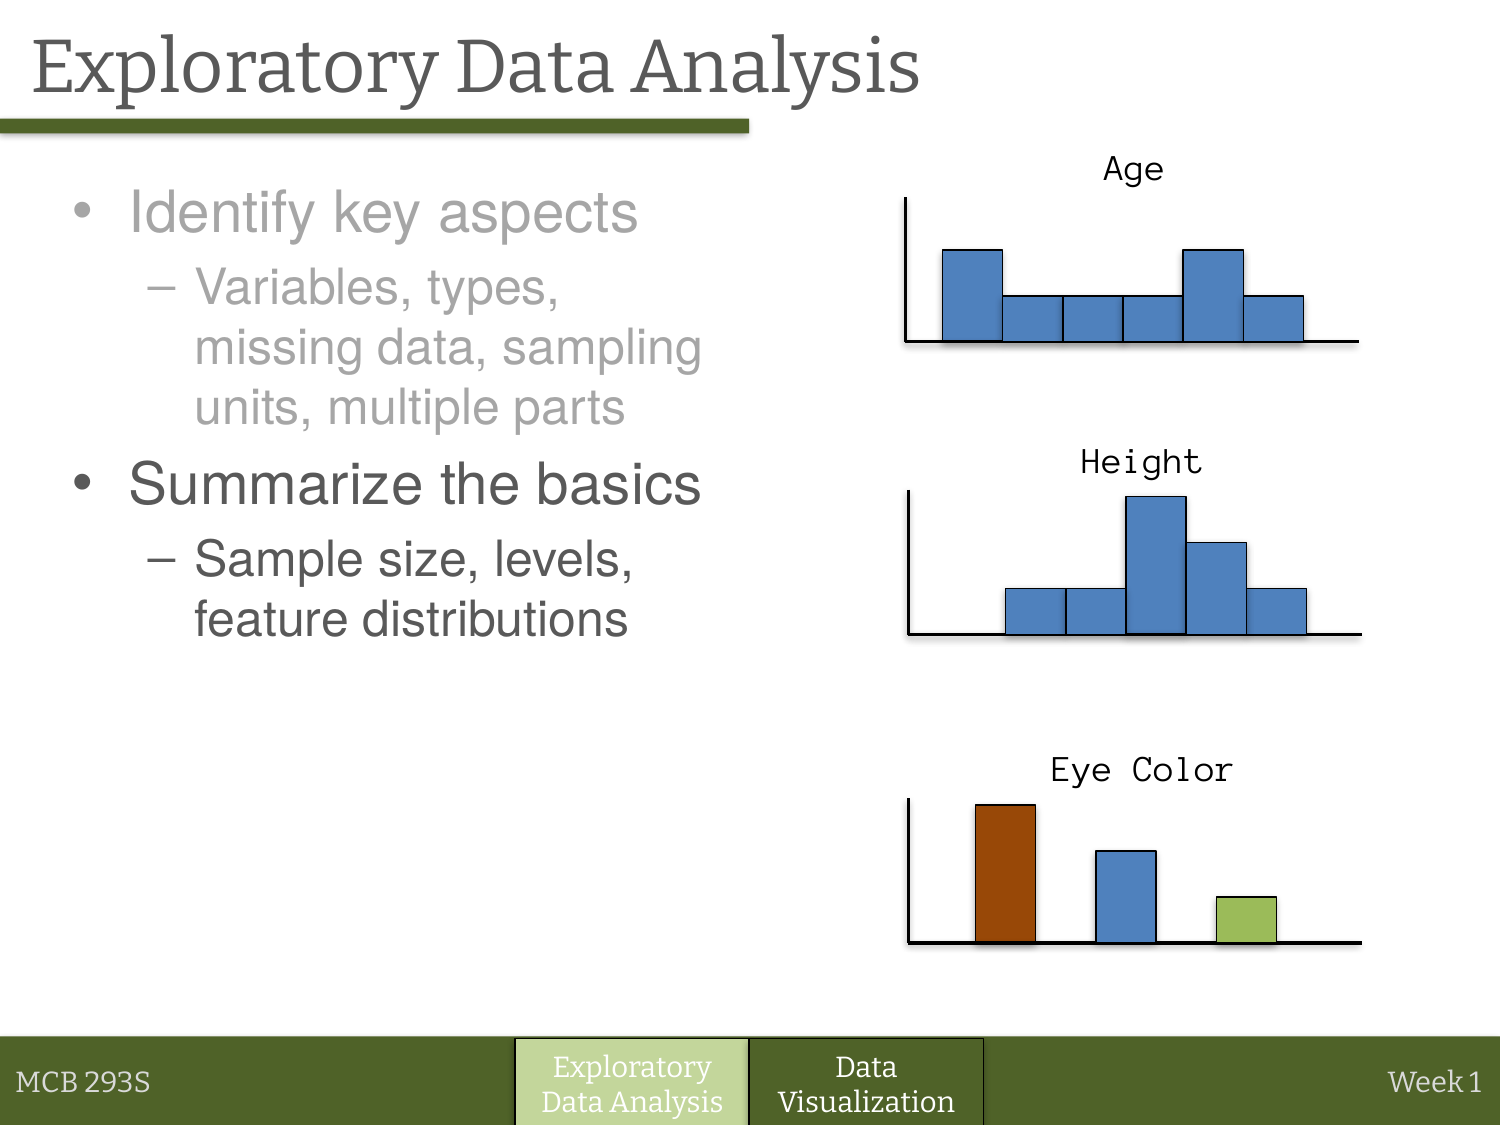

# Exploratory Data Analysis

Age
Identify key aspects
Variables, types, missing data, sampling units, multiple parts
Summarize the basics
Sample size, levels, feature distributions

Height

Eye Color

Exploratory
Data Analysis
Data Visualization
MCB 293S
Week 1